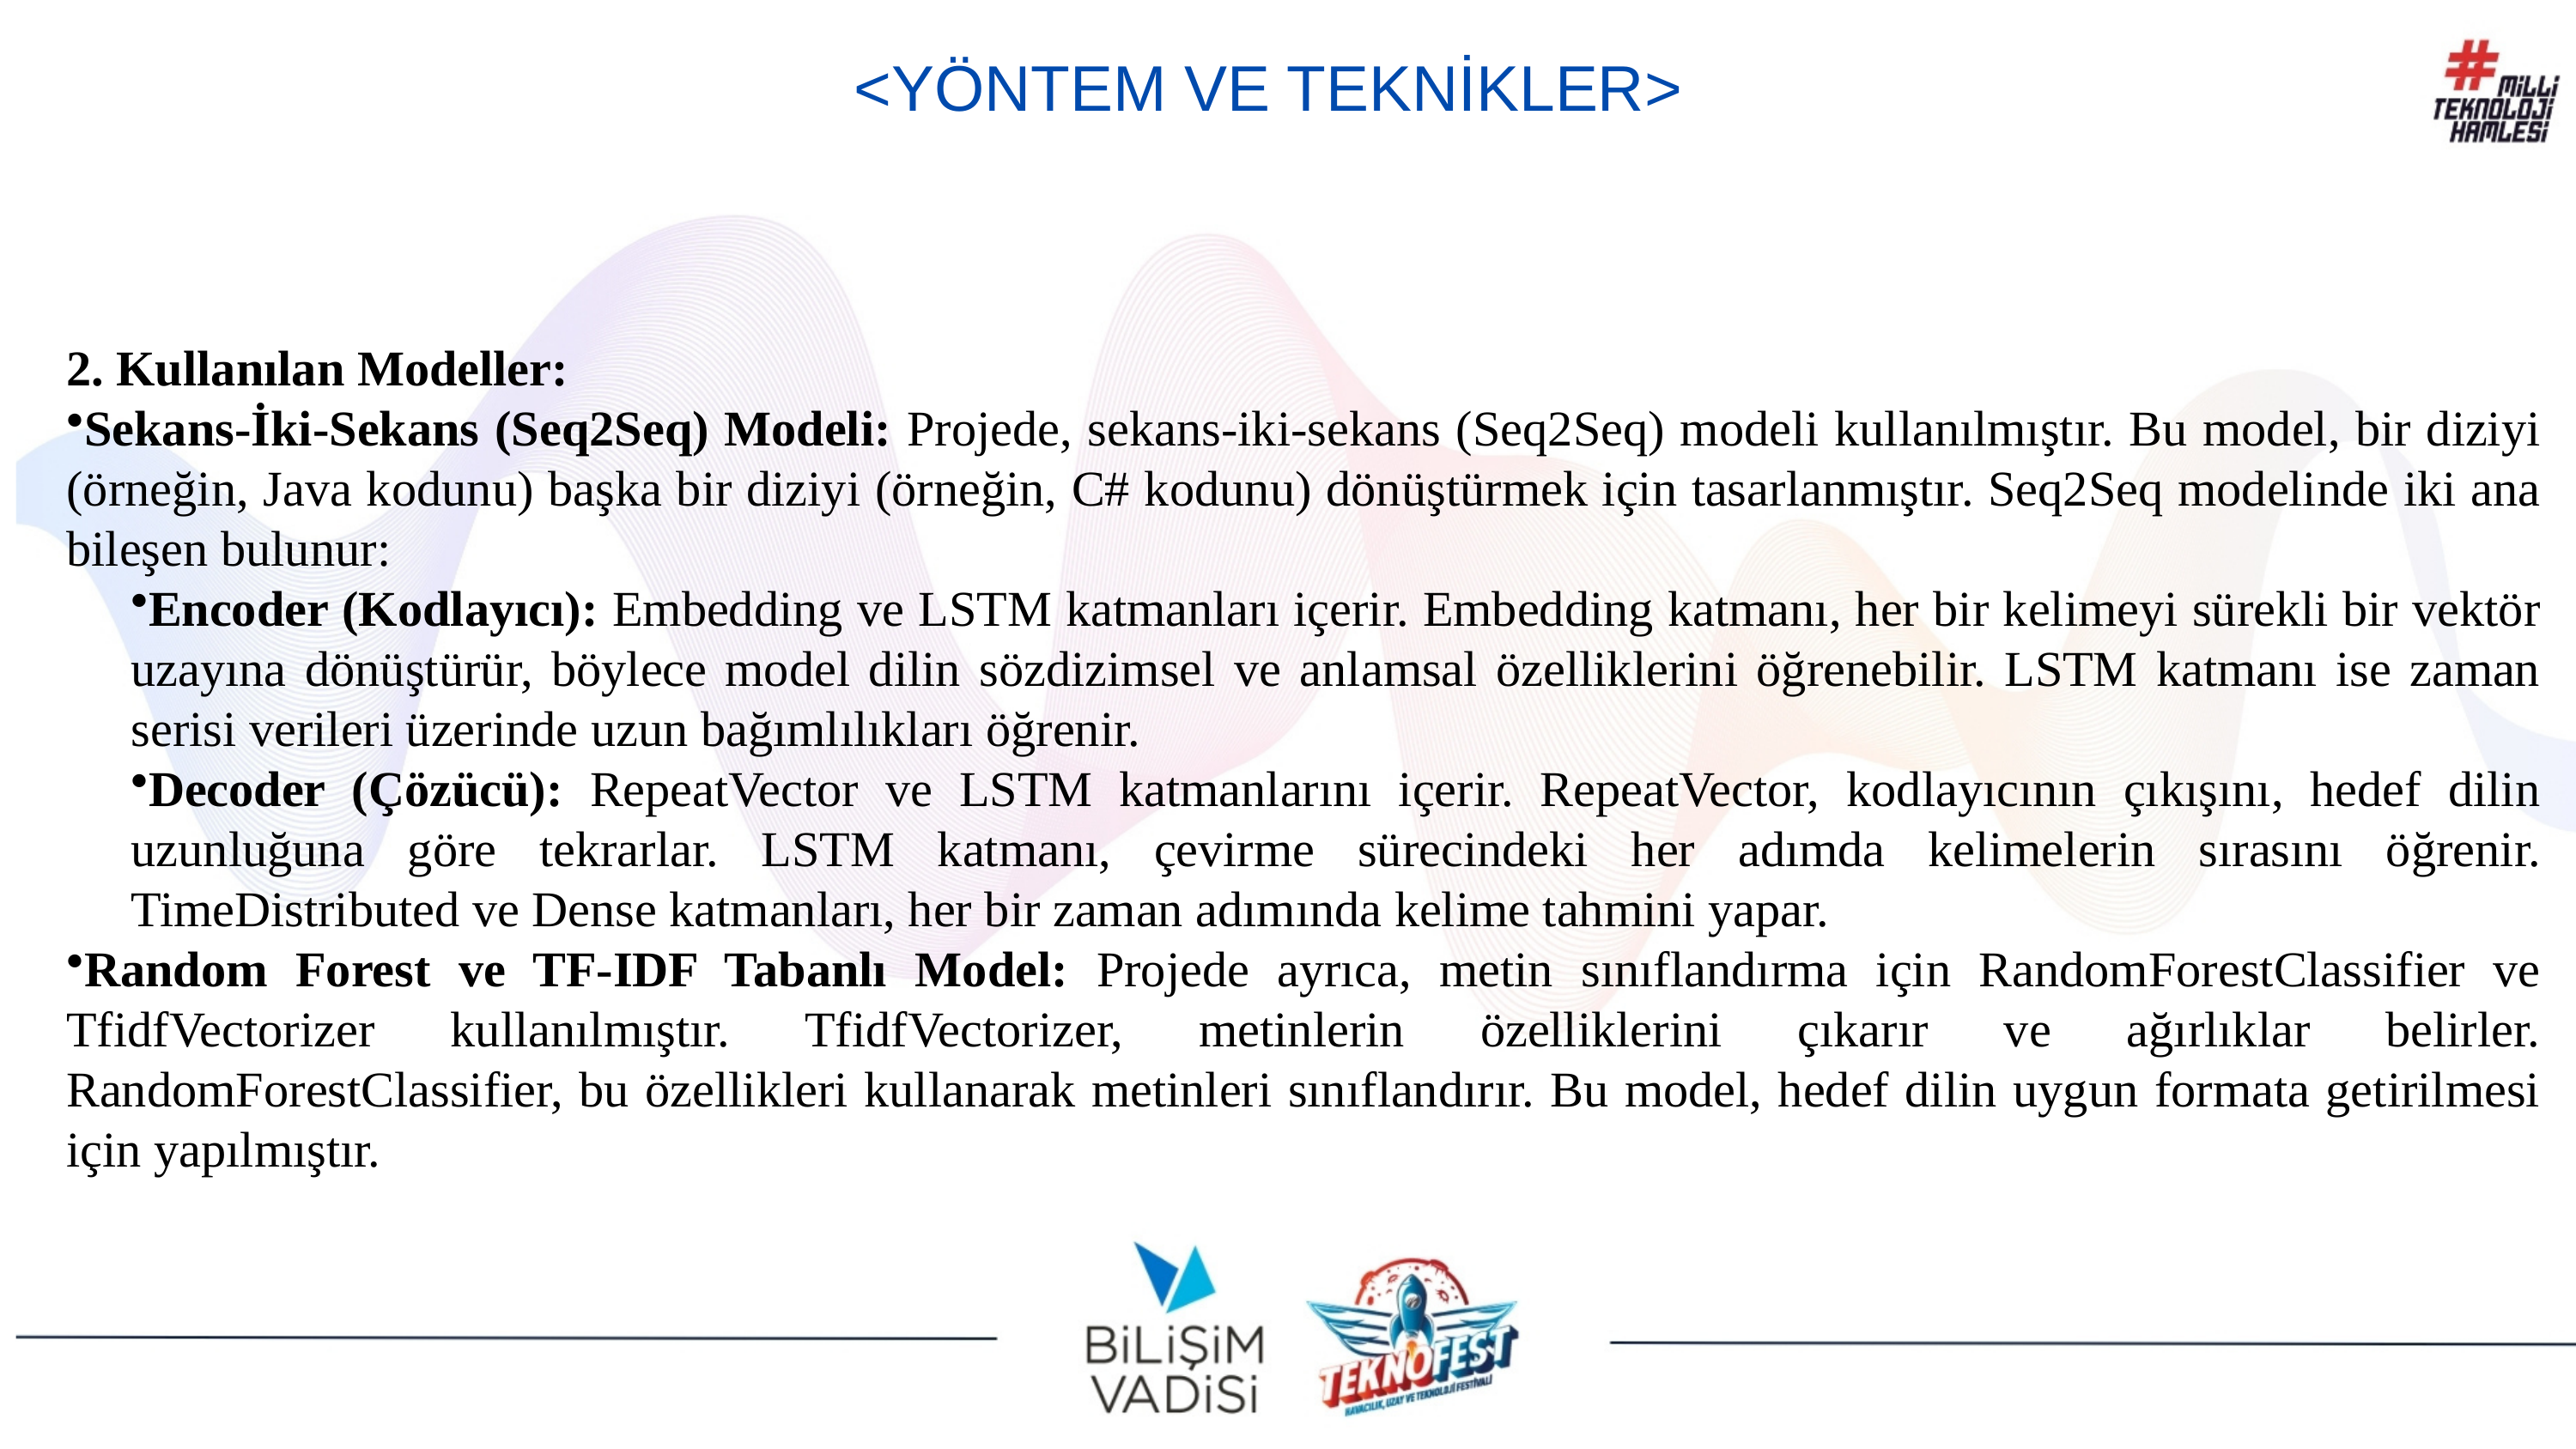

<YÖNTEM VE TEKNİKLER>

2. Kullanılan Modeller:
Sekans-İki-Sekans (Seq2Seq) Modeli: Projede, sekans-iki-sekans (Seq2Seq) modeli kullanılmıştır. Bu model, bir diziyi (örneğin, Java kodunu) başka bir diziyi (örneğin, C# kodunu) dönüştürmek için tasarlanmıştır. Seq2Seq modelinde iki ana bileşen bulunur:
Encoder (Kodlayıcı): Embedding ve LSTM katmanları içerir. Embedding katmanı, her bir kelimeyi sürekli bir vektör uzayına dönüştürür, böylece model dilin sözdizimsel ve anlamsal özelliklerini öğrenebilir. LSTM katmanı ise zaman serisi verileri üzerinde uzun bağımlılıkları öğrenir.
Decoder (Çözücü): RepeatVector ve LSTM katmanlarını içerir. RepeatVector, kodlayıcının çıkışını, hedef dilin uzunluğuna göre tekrarlar. LSTM katmanı, çevirme sürecindeki her adımda kelimelerin sırasını öğrenir. TimeDistributed ve Dense katmanları, her bir zaman adımında kelime tahmini yapar.
Random Forest ve TF-IDF Tabanlı Model: Projede ayrıca, metin sınıflandırma için RandomForestClassifier ve TfidfVectorizer kullanılmıştır. TfidfVectorizer, metinlerin özelliklerini çıkarır ve ağırlıklar belirler. RandomForestClassifier, bu özellikleri kullanarak metinleri sınıflandırır. Bu model, hedef dilin uygun formata getirilmesi için yapılmıştır.